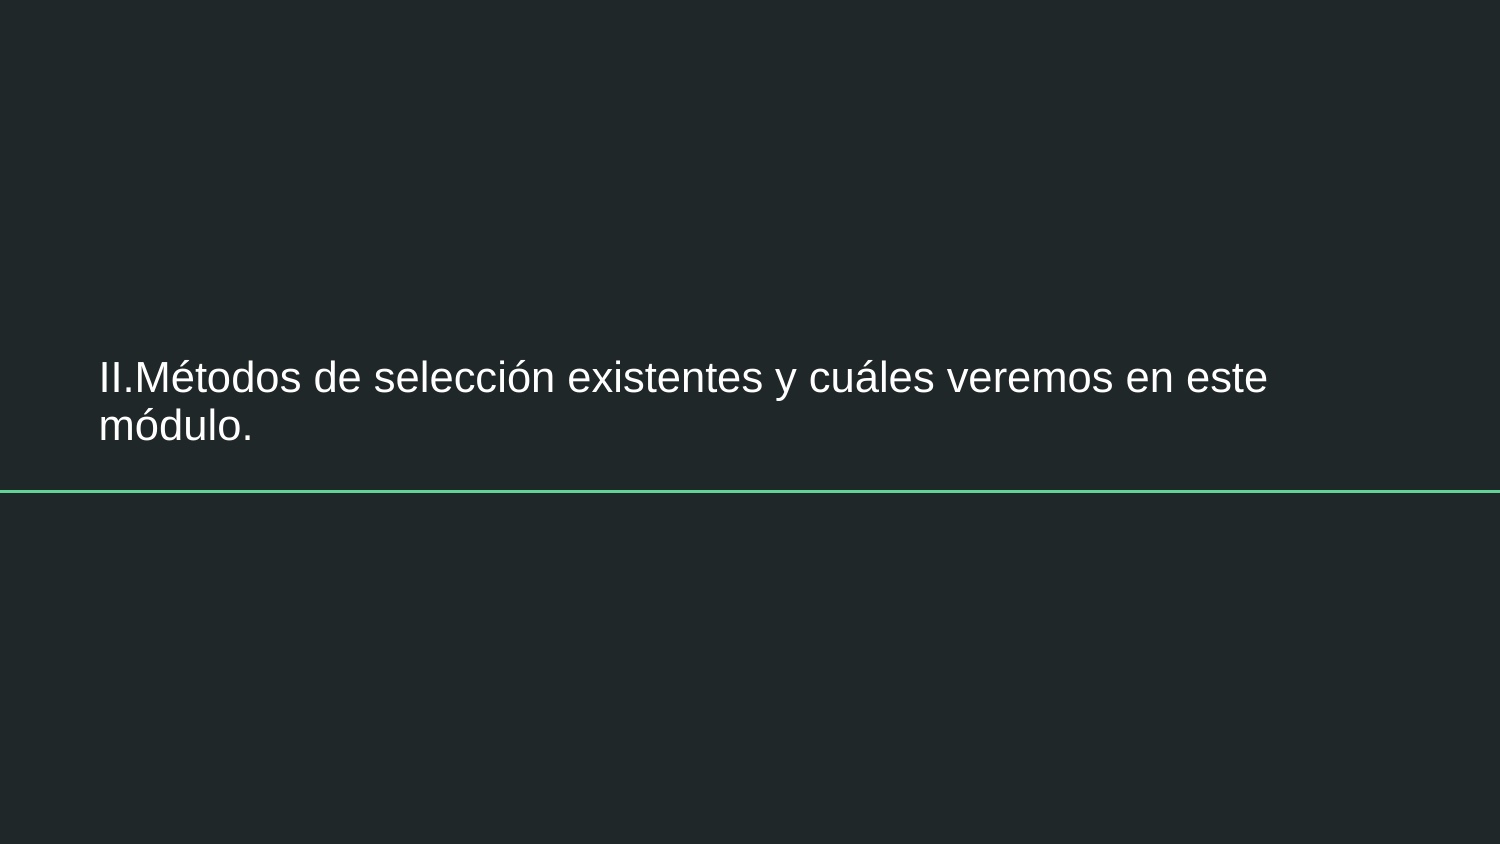

# II.Métodos de selección existentes y cuáles veremos en este módulo.